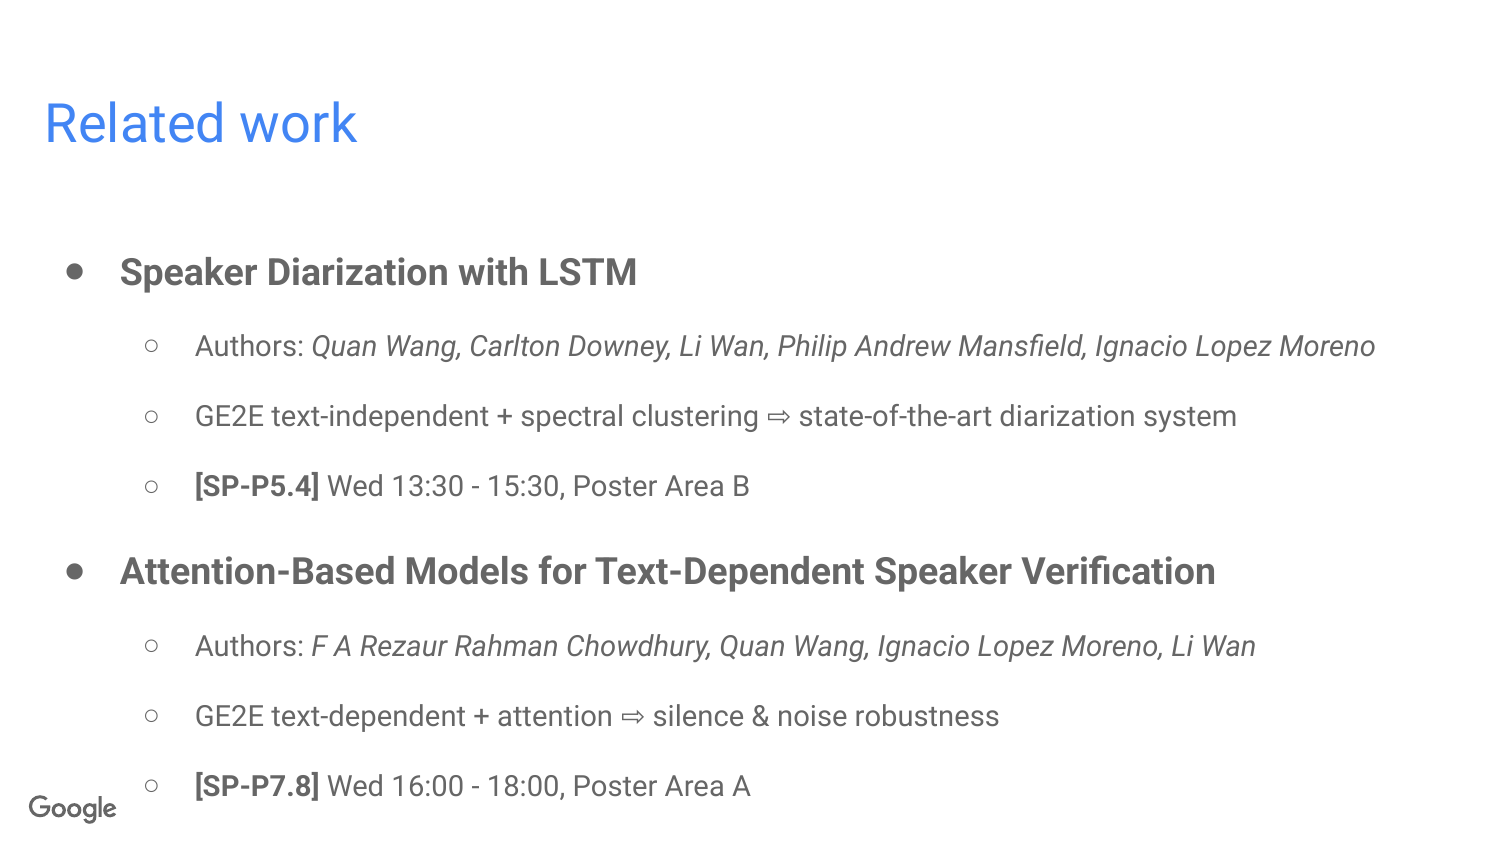

# Related work
Speaker Diarization with LSTM
Authors: Quan Wang, Carlton Downey, Li Wan, Philip Andrew Mansfield, Ignacio Lopez Moreno
GE2E text-independent + spectral clustering ⇨ state-of-the-art diarization system
[SP-P5.4] Wed 13:30 - 15:30, Poster Area B
Attention-Based Models for Text-Dependent Speaker Verification
Authors: F A Rezaur Rahman Chowdhury, Quan Wang, Ignacio Lopez Moreno, Li Wan
GE2E text-dependent + attention ⇨ silence & noise robustness
[SP-P7.8] Wed 16:00 - 18:00, Poster Area A